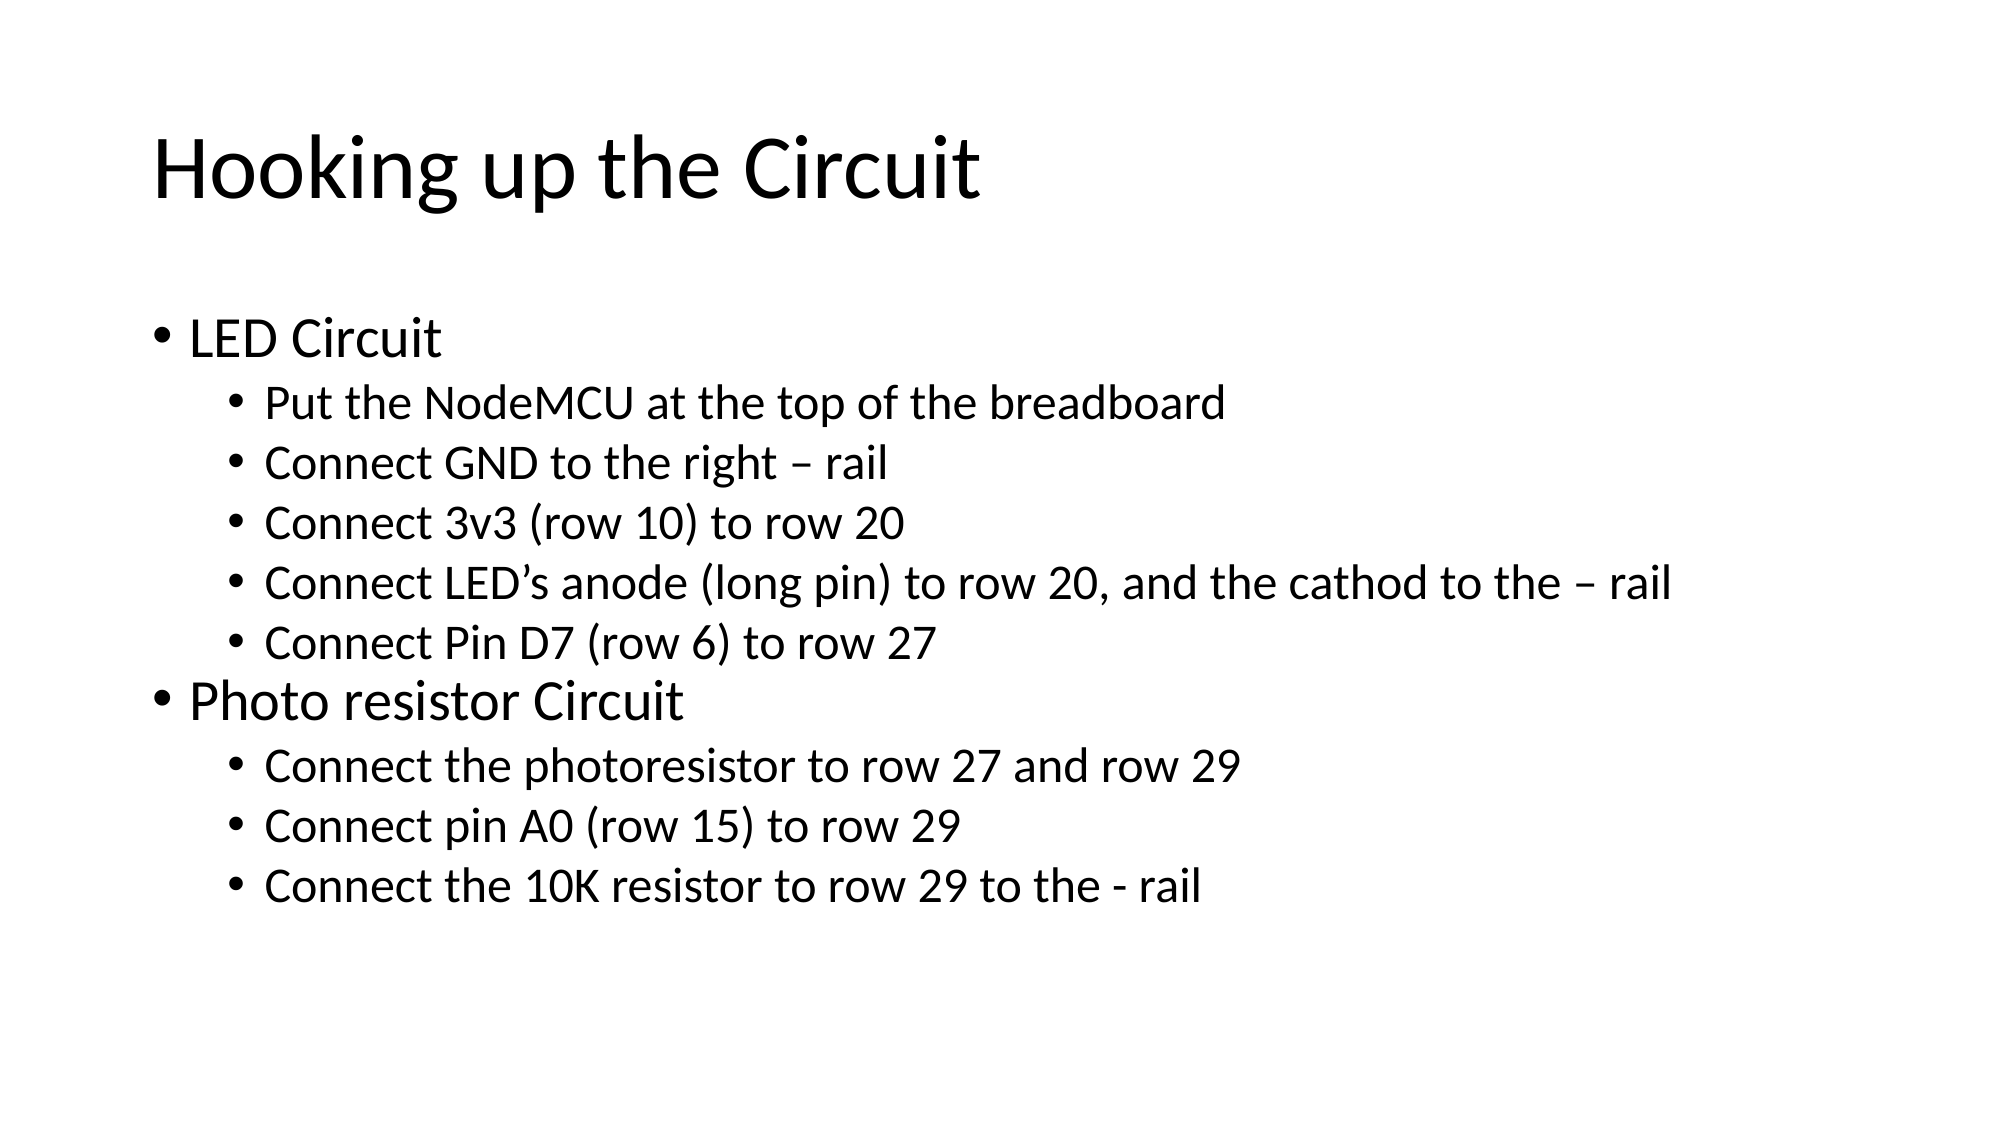

Hooking up the Circuit
LED Circuit
Put the NodeMCU at the top of the breadboard
Connect GND to the right – rail
Connect 3v3 (row 10) to row 20
Connect LED’s anode (long pin) to row 20, and the cathod to the – rail
Connect Pin D7 (row 6) to row 27
Photo resistor Circuit
Connect the photoresistor to row 27 and row 29
Connect pin A0 (row 15) to row 29
Connect the 10K resistor to row 29 to the - rail